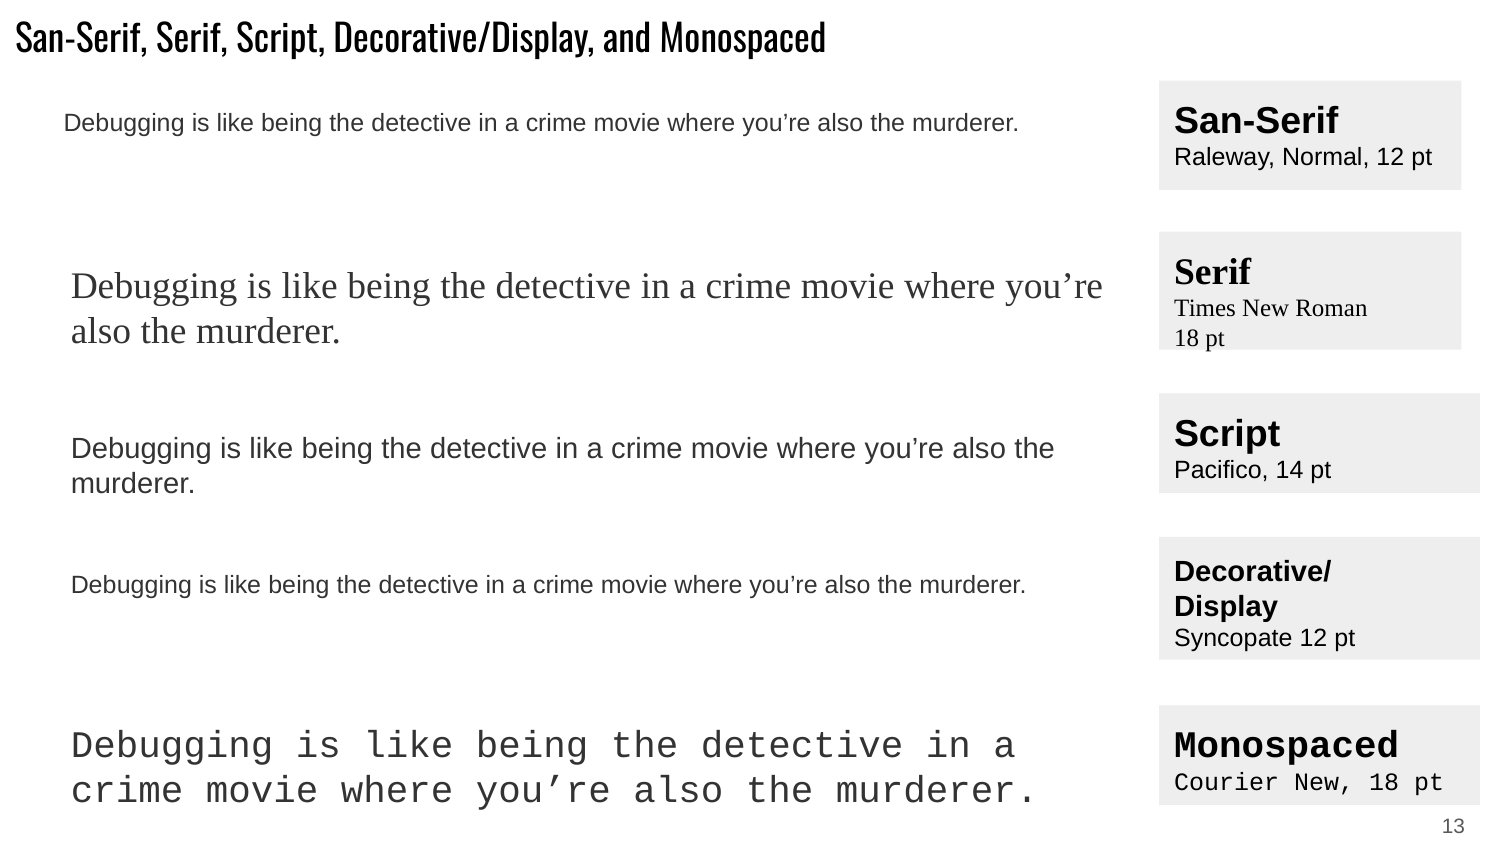

San-Serif, Serif, Script, Decorative/Display, and Monospaced
San-Serif
Raleway, Normal, 12 pt
Debugging is like being the detective in a crime movie where you’re also the murderer.

Serif
Times New Roman
18 pt

Debugging is like being the detective in a crime movie where you’re also the murderer.
Script
Pacifico, 14 pt

Debugging is like being the detective in a crime movie where you’re also the murderer.

Decorative/
Display
Syncopate 12 pt
Debugging is like being the detective in a crime movie where you’re also the murderer.
Debugging is like being the detective in a crime movie where you’re also the murderer.

Monospaced
Courier New, 18 pt

13